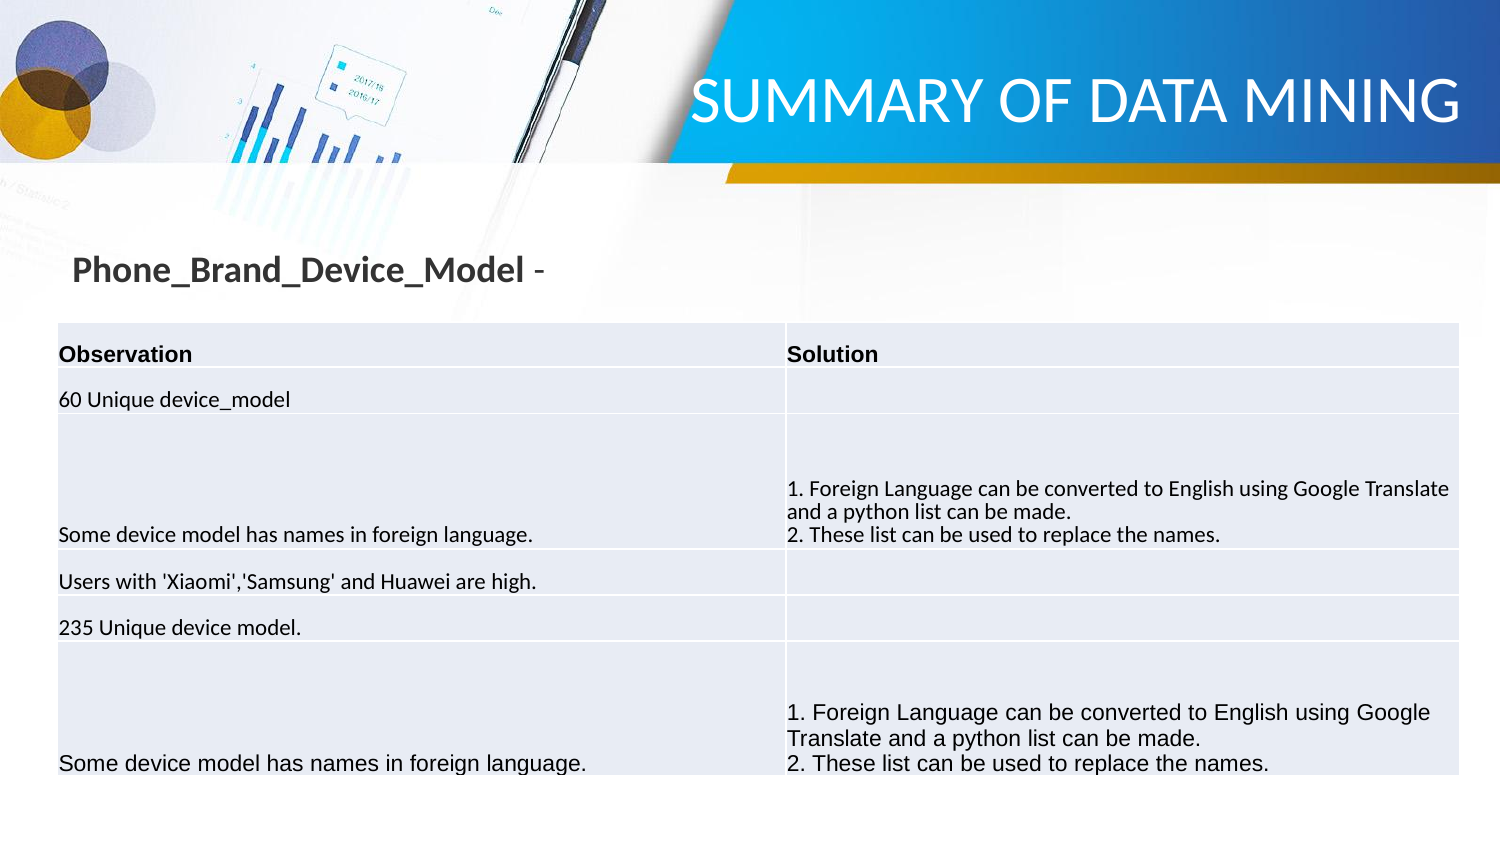

# SUMMARY OF DATA MINING

Phone_Brand_Device_Model -

| Observation | Solution |
| --- | --- |
| 60 Unique device\_model |  |
| Some device model has names in foreign language. | 1. Foreign Language can be converted to English using Google Translate and a python list can be made. 2. These list can be used to replace the names. |
| Users with 'Xiaomi','Samsung' and Huawei are high. |  |
| 235 Unique device model. |  |
| Some device model has names in foreign language. | 1. Foreign Language can be converted to English using Google Translate and a python list can be made. 2. These list can be used to replace the names. |